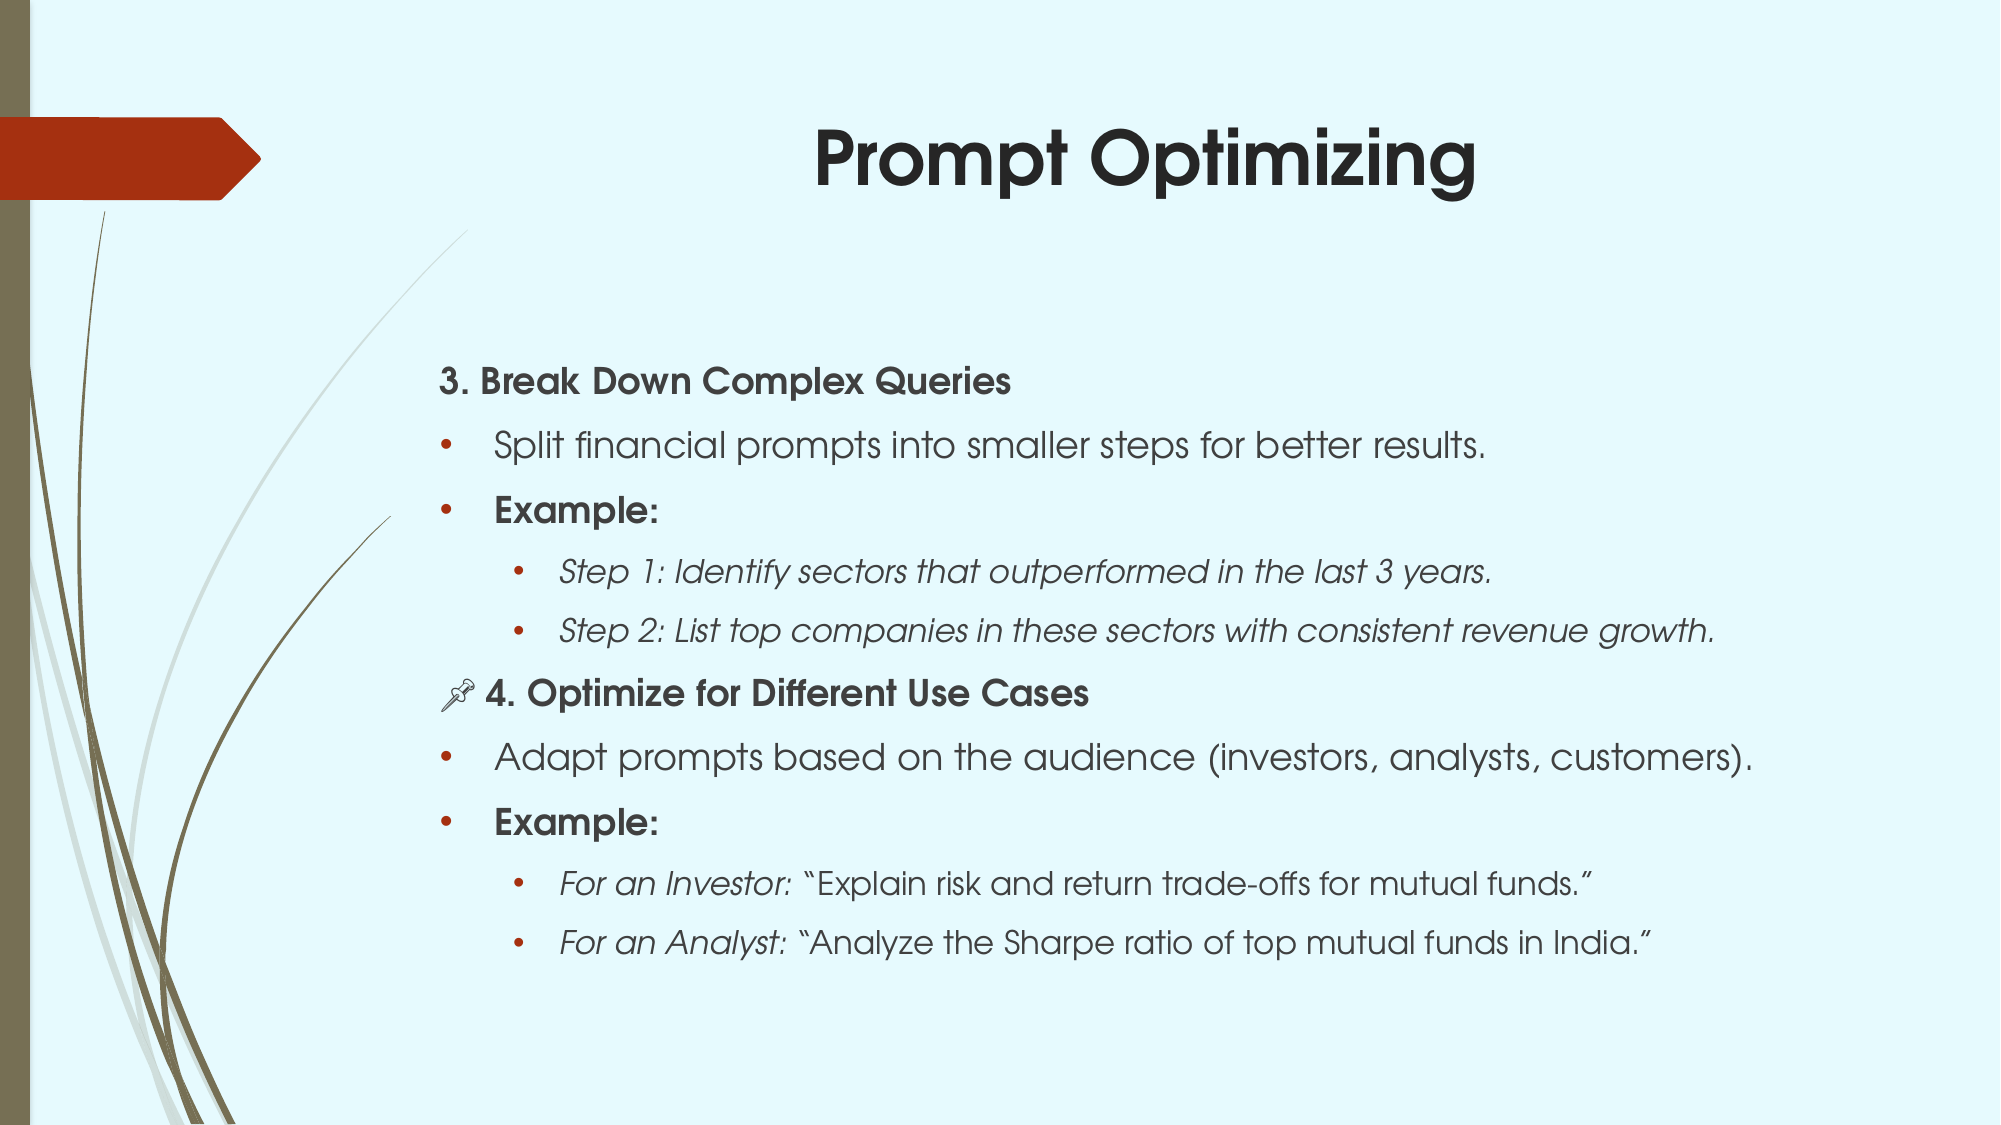

# Prompt Optimizing
3. Break Down Complex Queries
Split financial prompts into smaller steps for better results.
Example:
Step 1: Identify sectors that outperformed in the last 3 years.
Step 2: List top companies in these sectors with consistent revenue growth.
📌 4. Optimize for Different Use Cases
Adapt prompts based on the audience (investors, analysts, customers).
Example:
For an Investor: “Explain risk and return trade-offs for mutual funds.”
For an Analyst: “Analyze the Sharpe ratio of top mutual funds in India.”